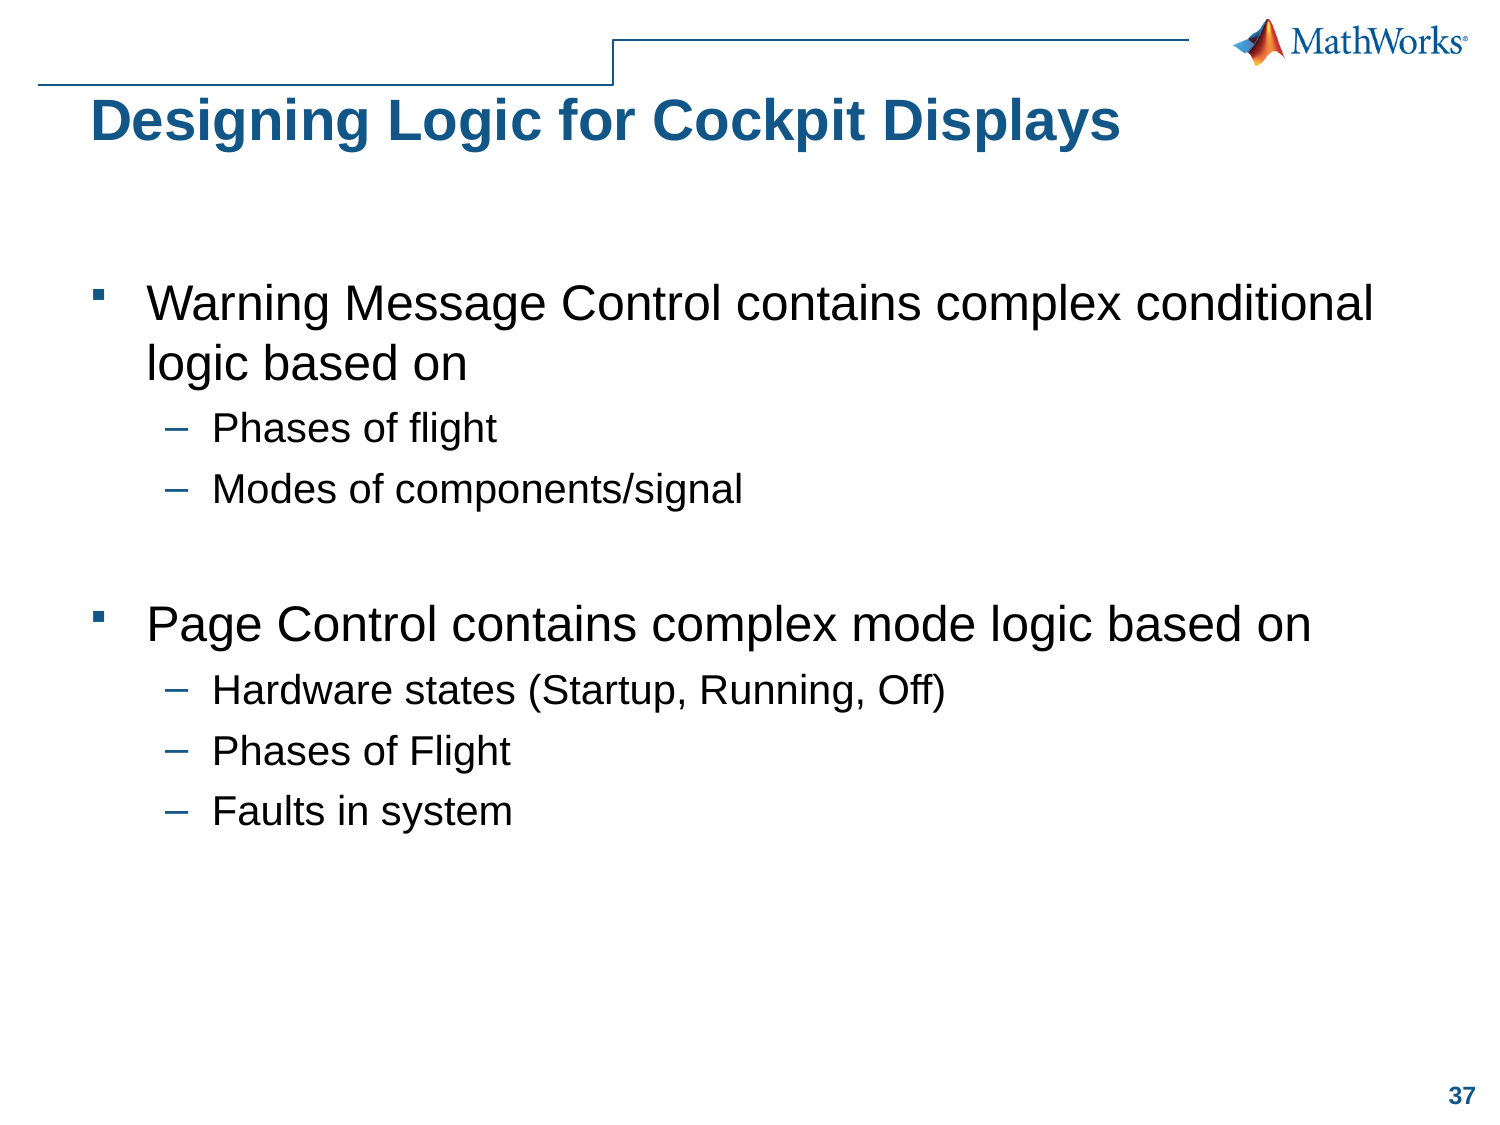

# Designing Logic for Cockpit Displays
Warning Message Control contains complex conditional logic based on
Phases of flight
Modes of components/signal

Page Control contains complex mode logic based on
Hardware states (Startup, Running, Off)
Phases of Flight
Faults in system